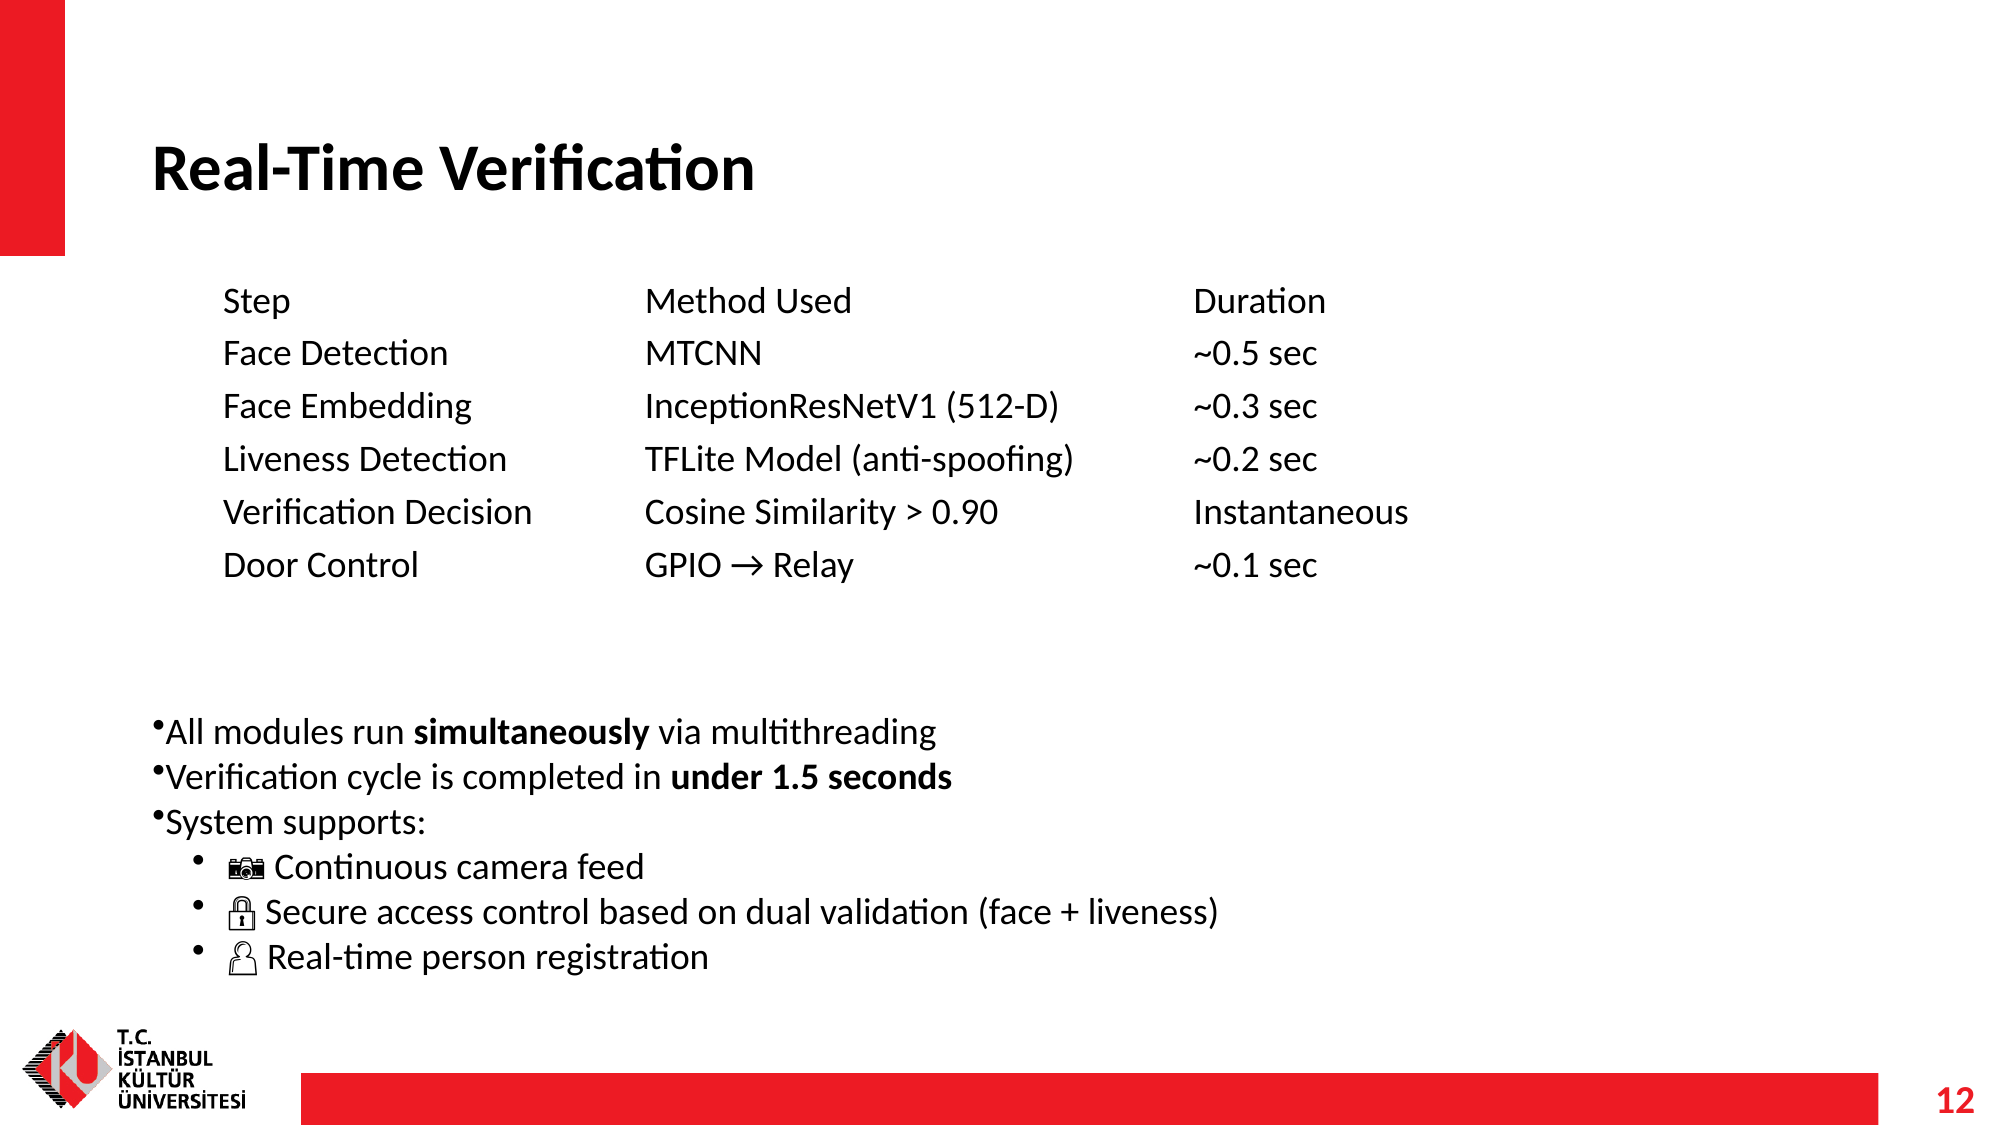

# Real-Time Verification
| Step | Method Used | Duration |
| --- | --- | --- |
| Face Detection | MTCNN | ~0.5 sec |
| Face Embedding | InceptionResNetV1 (512-D) | ~0.3 sec |
| Liveness Detection | TFLite Model (anti-spoofing) | ~0.2 sec |
| Verification Decision | Cosine Similarity > 0.90 | Instantaneous |
| Door Control | GPIO → Relay | ~0.1 sec |
All modules run simultaneously via multithreading
Verification cycle is completed in under 1.5 seconds
System supports:
📷 Continuous camera feed
🔒 Secure access control based on dual validation (face + liveness)
👤 Real-time person registration
12